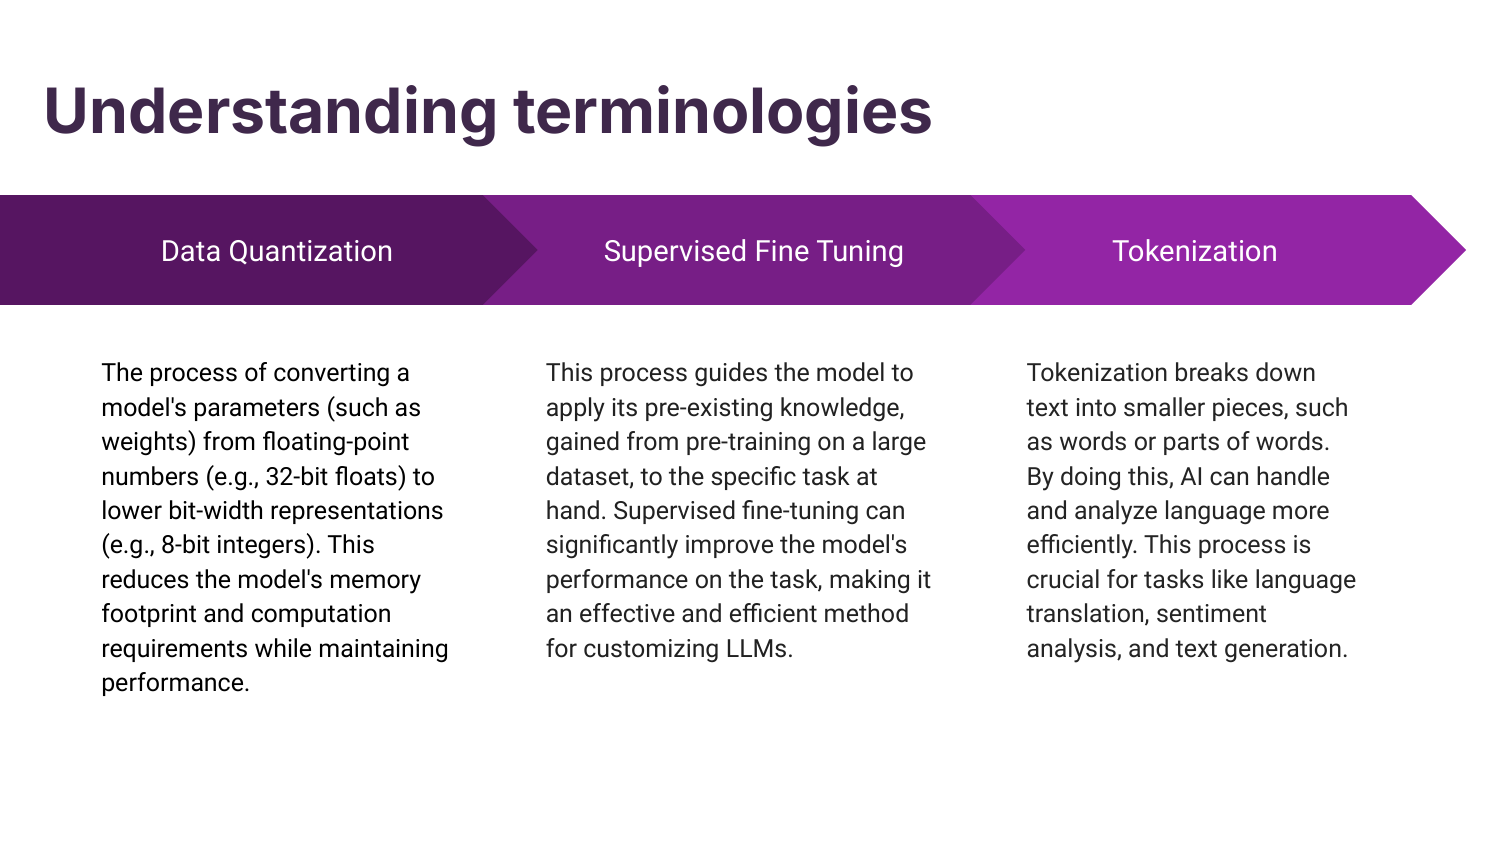

Understanding terminologies
Supervised Fine Tuning
This process guides the model to apply its pre-existing knowledge, gained from pre-training on a large dataset, to the specific task at hand. Supervised fine-tuning can significantly improve the model's performance on the task, making it an effective and efficient method for customizing LLMs.

Tokenization
Tokenization breaks down text into smaller pieces, such as words or parts of words. By doing this, AI can handle and analyze language more efficiently. This process is crucial for tasks like language translation, sentiment analysis, and text generation.
Data Quantization
The process of converting a model's parameters (such as weights) from floating-point numbers (e.g., 32-bit floats) to lower bit-width representations (e.g., 8-bit integers). This reduces the model's memory footprint and computation requirements while maintaining performance.